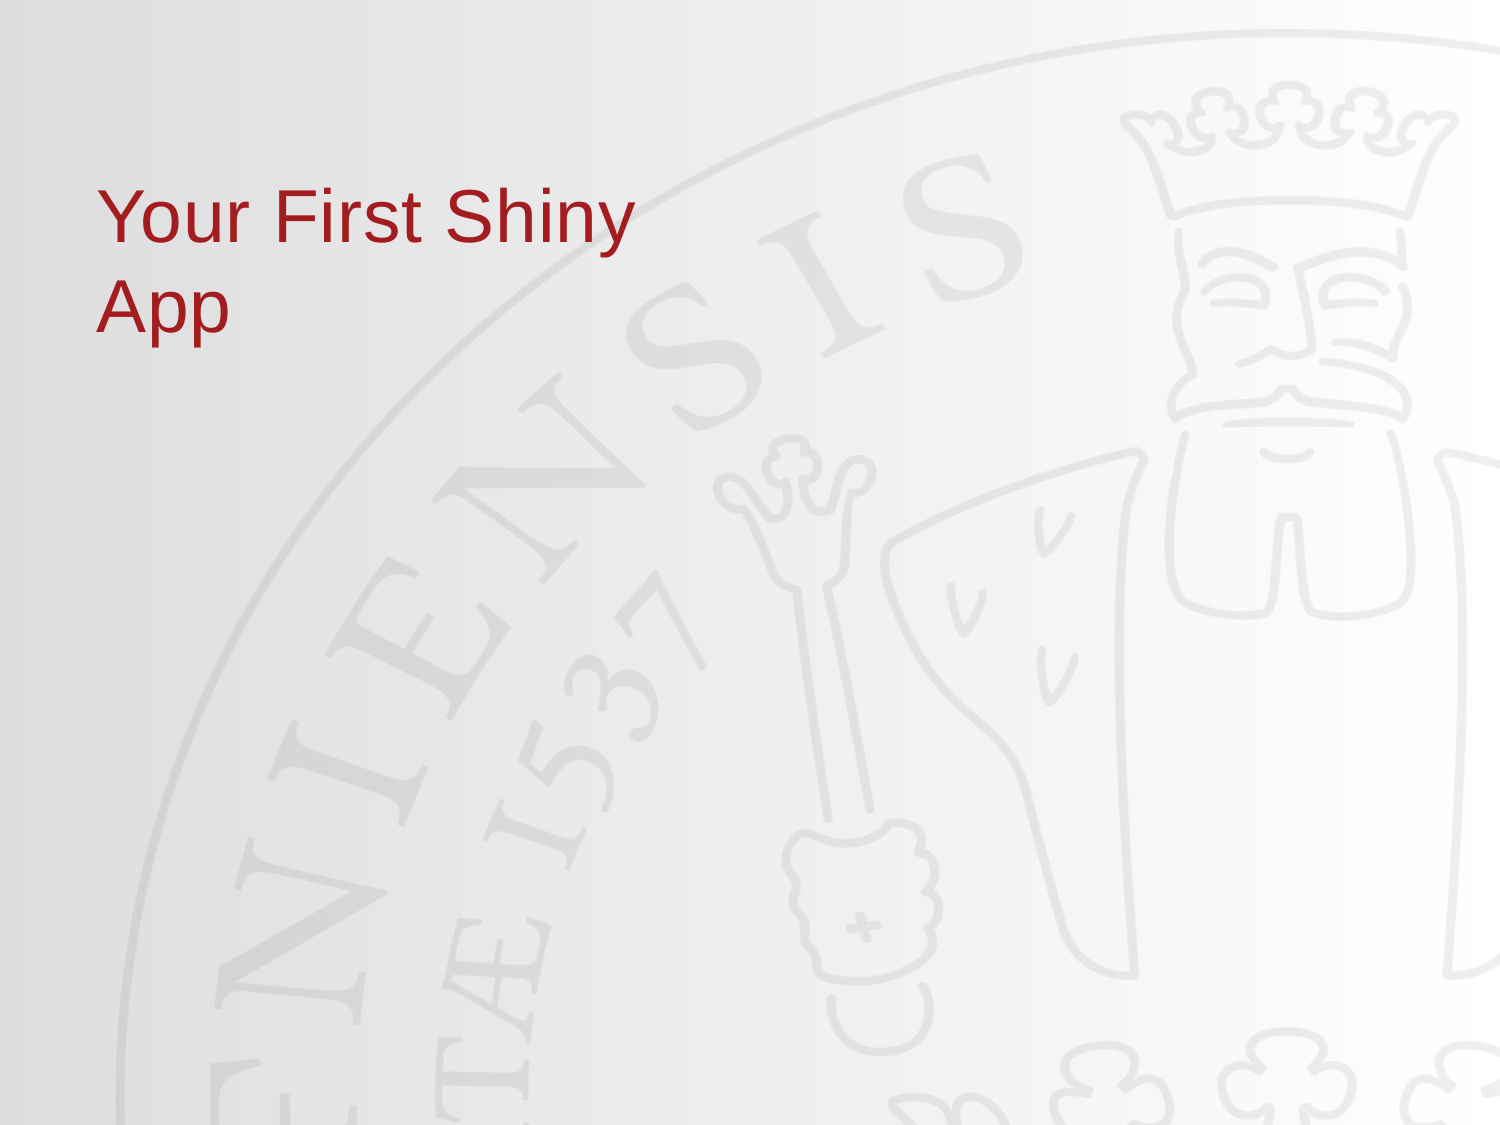

15/05/2019
2
#
Your First Shiny App